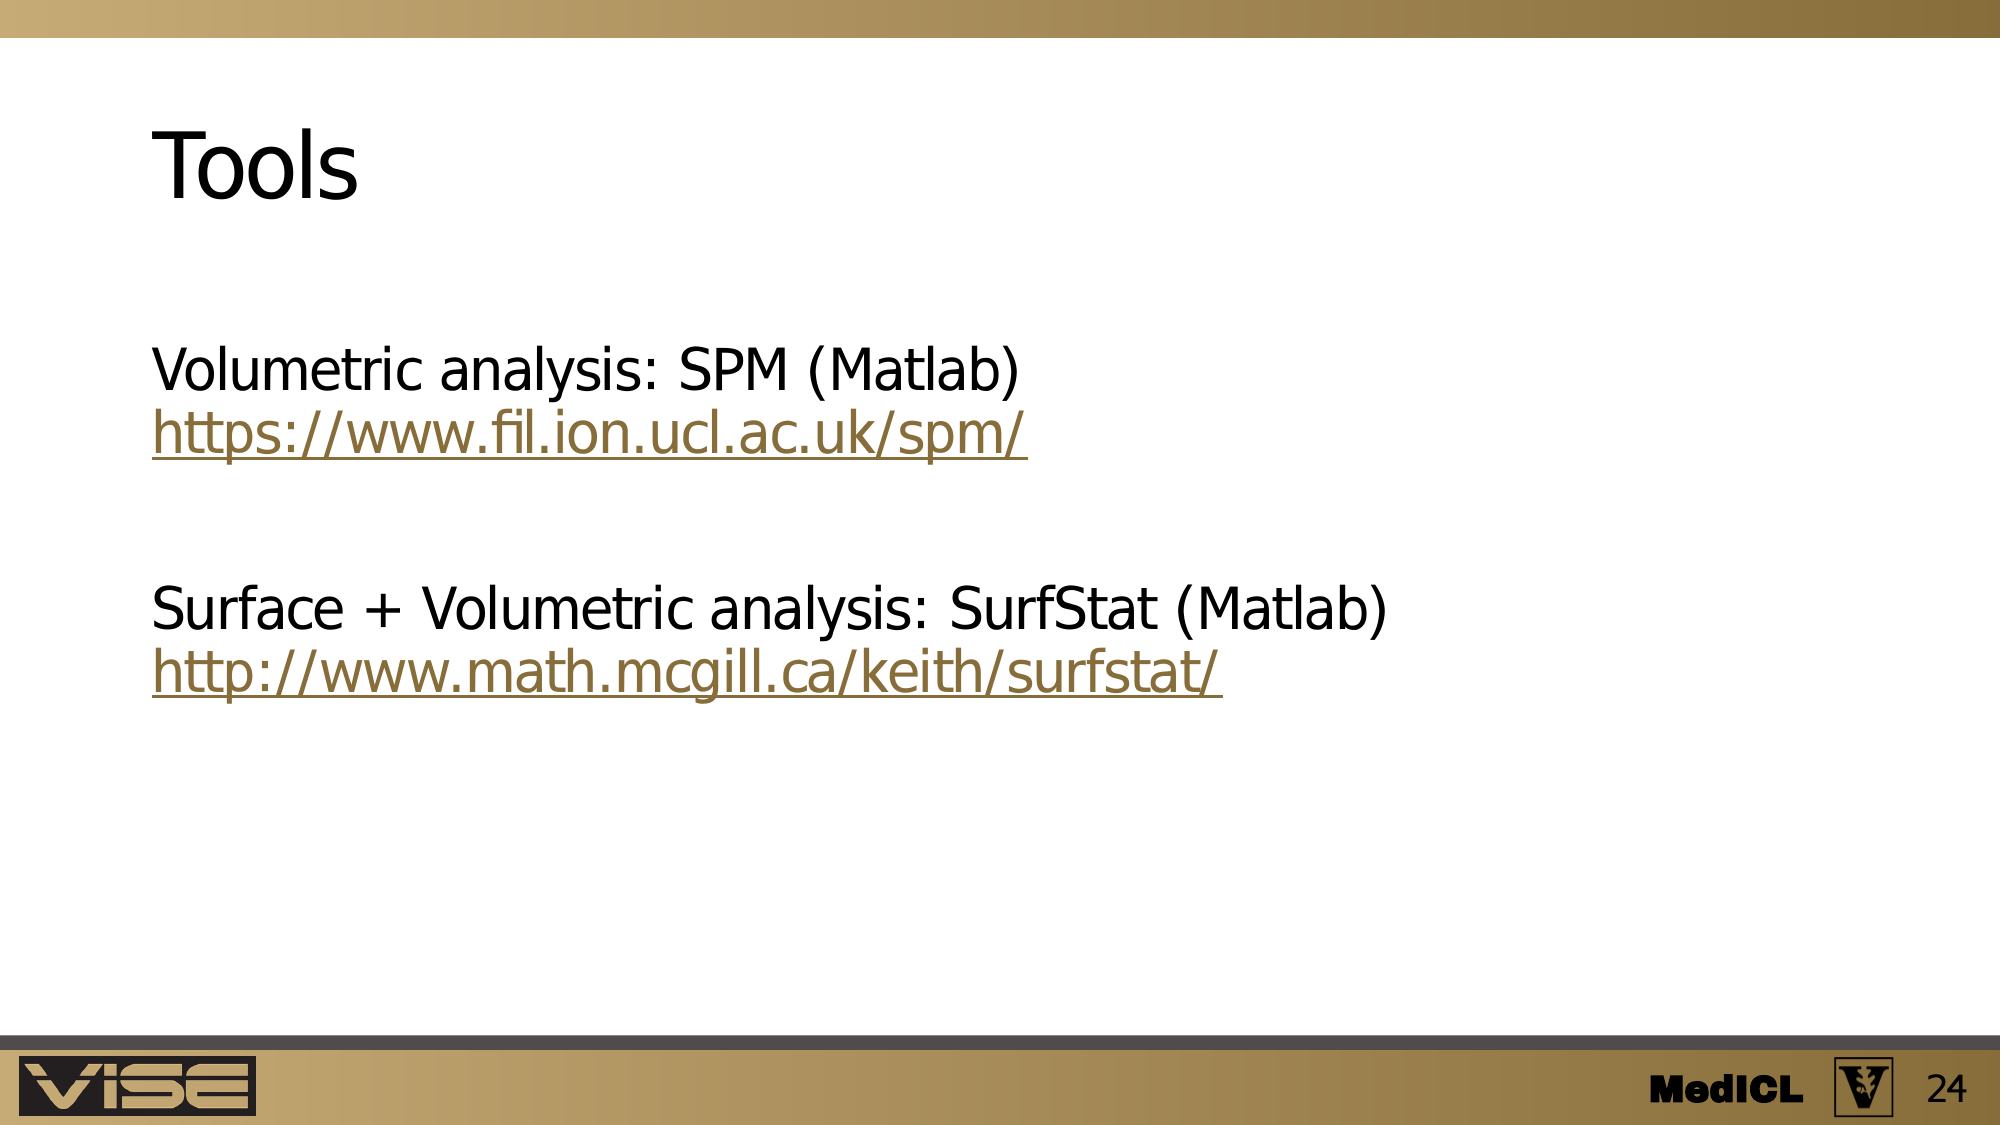

# Tools

Volumetric analysis: SPM (Matlab)
https://www.fil.ion.ucl.ac.uk/spm/
Surface + Volumetric analysis: SurfStat (Matlab) http://www.math.mcgill.ca/keith/surfstat/

24